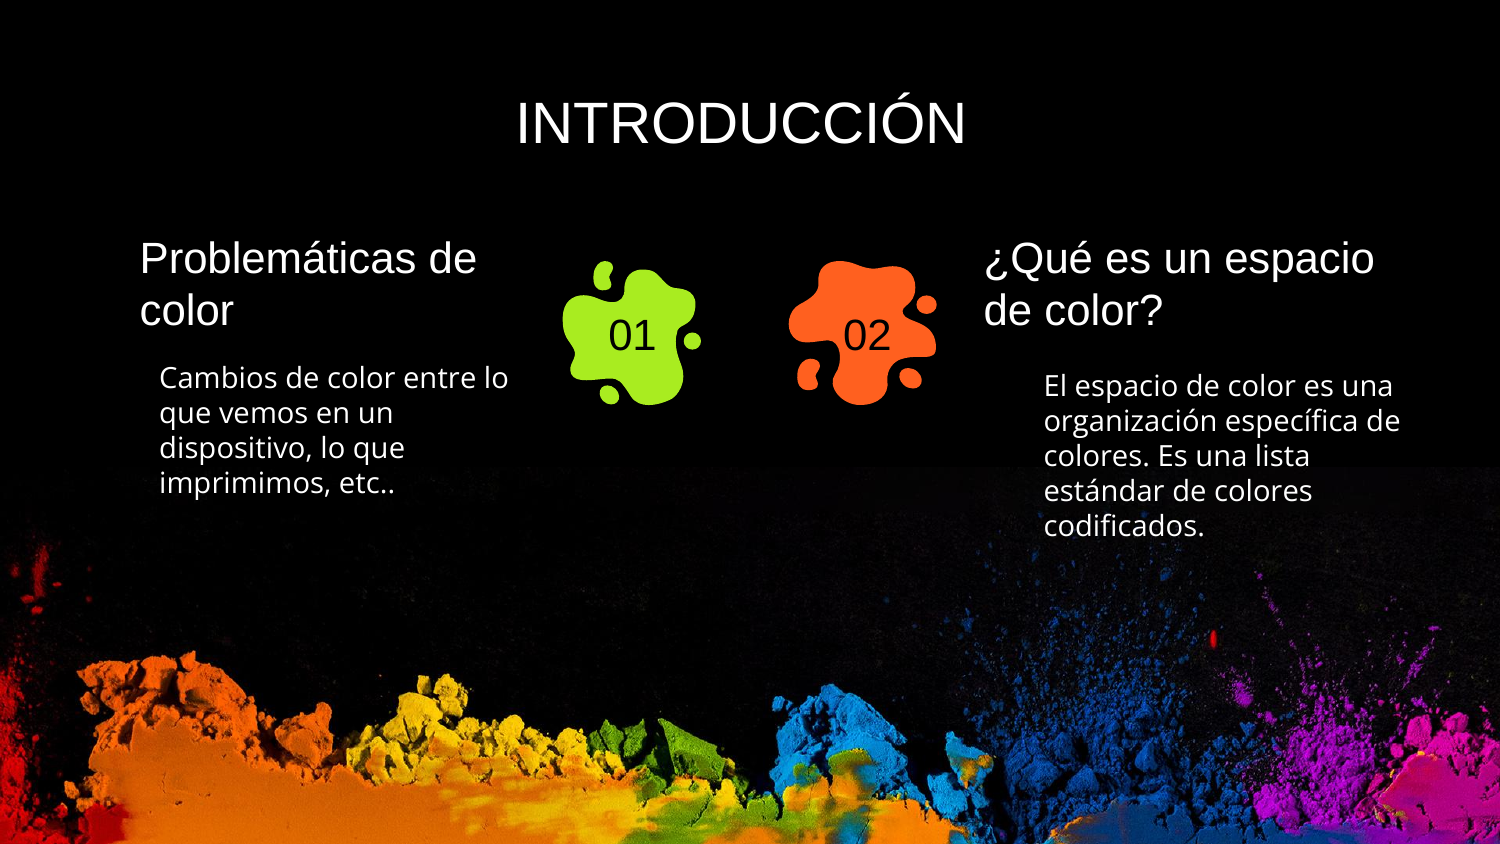

# INTRODUCCIÓN
¿Qué es un espacio de color?
Problemáticas de color

01
02
Cambios de color entre lo que vemos en un dispositivo, lo que imprimimos, etc..
El espacio de color es una organización específica de colores. Es una lista estándar de colores codificados.